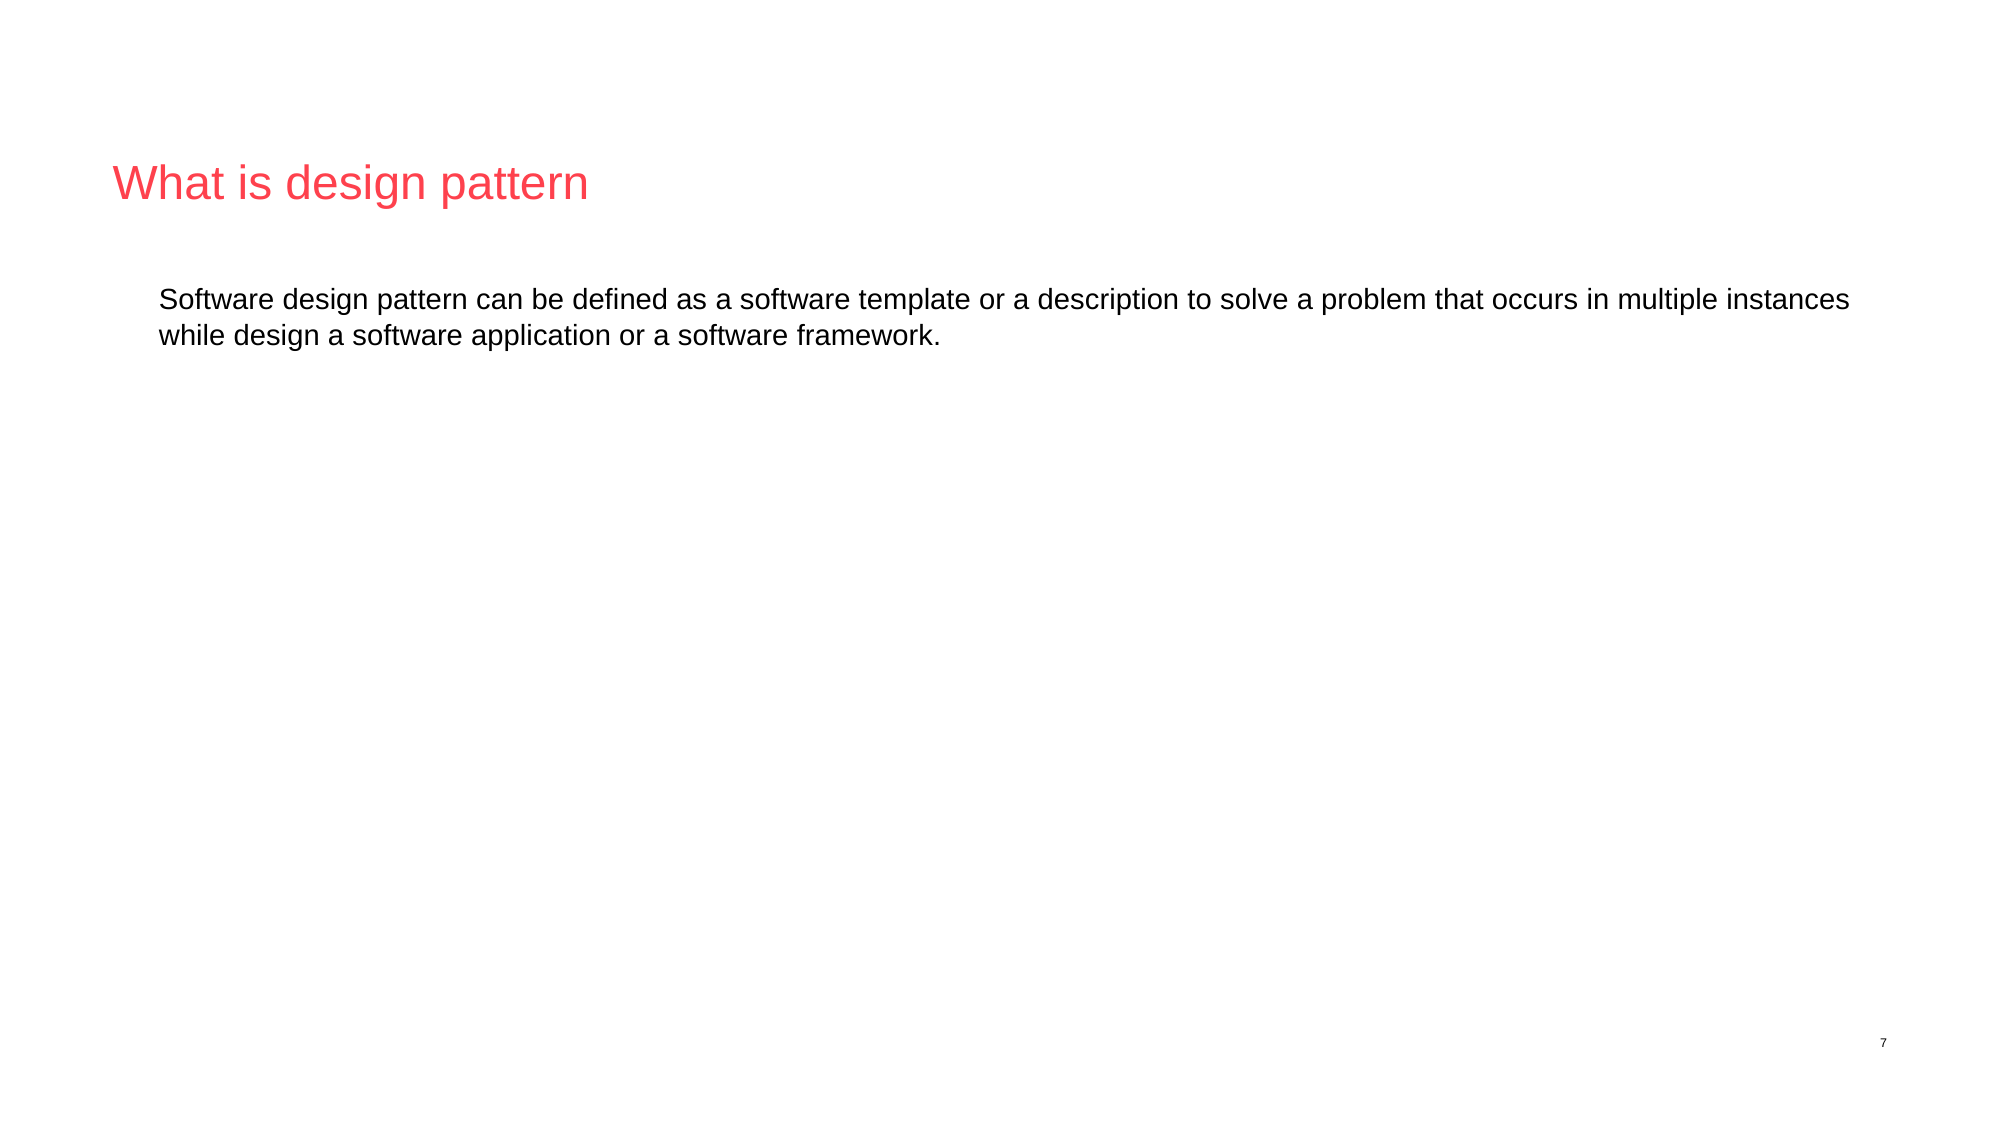

# What is design pattern
Software design pattern can be defined as a software template or a description to solve a problem that occurs in multiple instances while design a software application or a software framework.
7